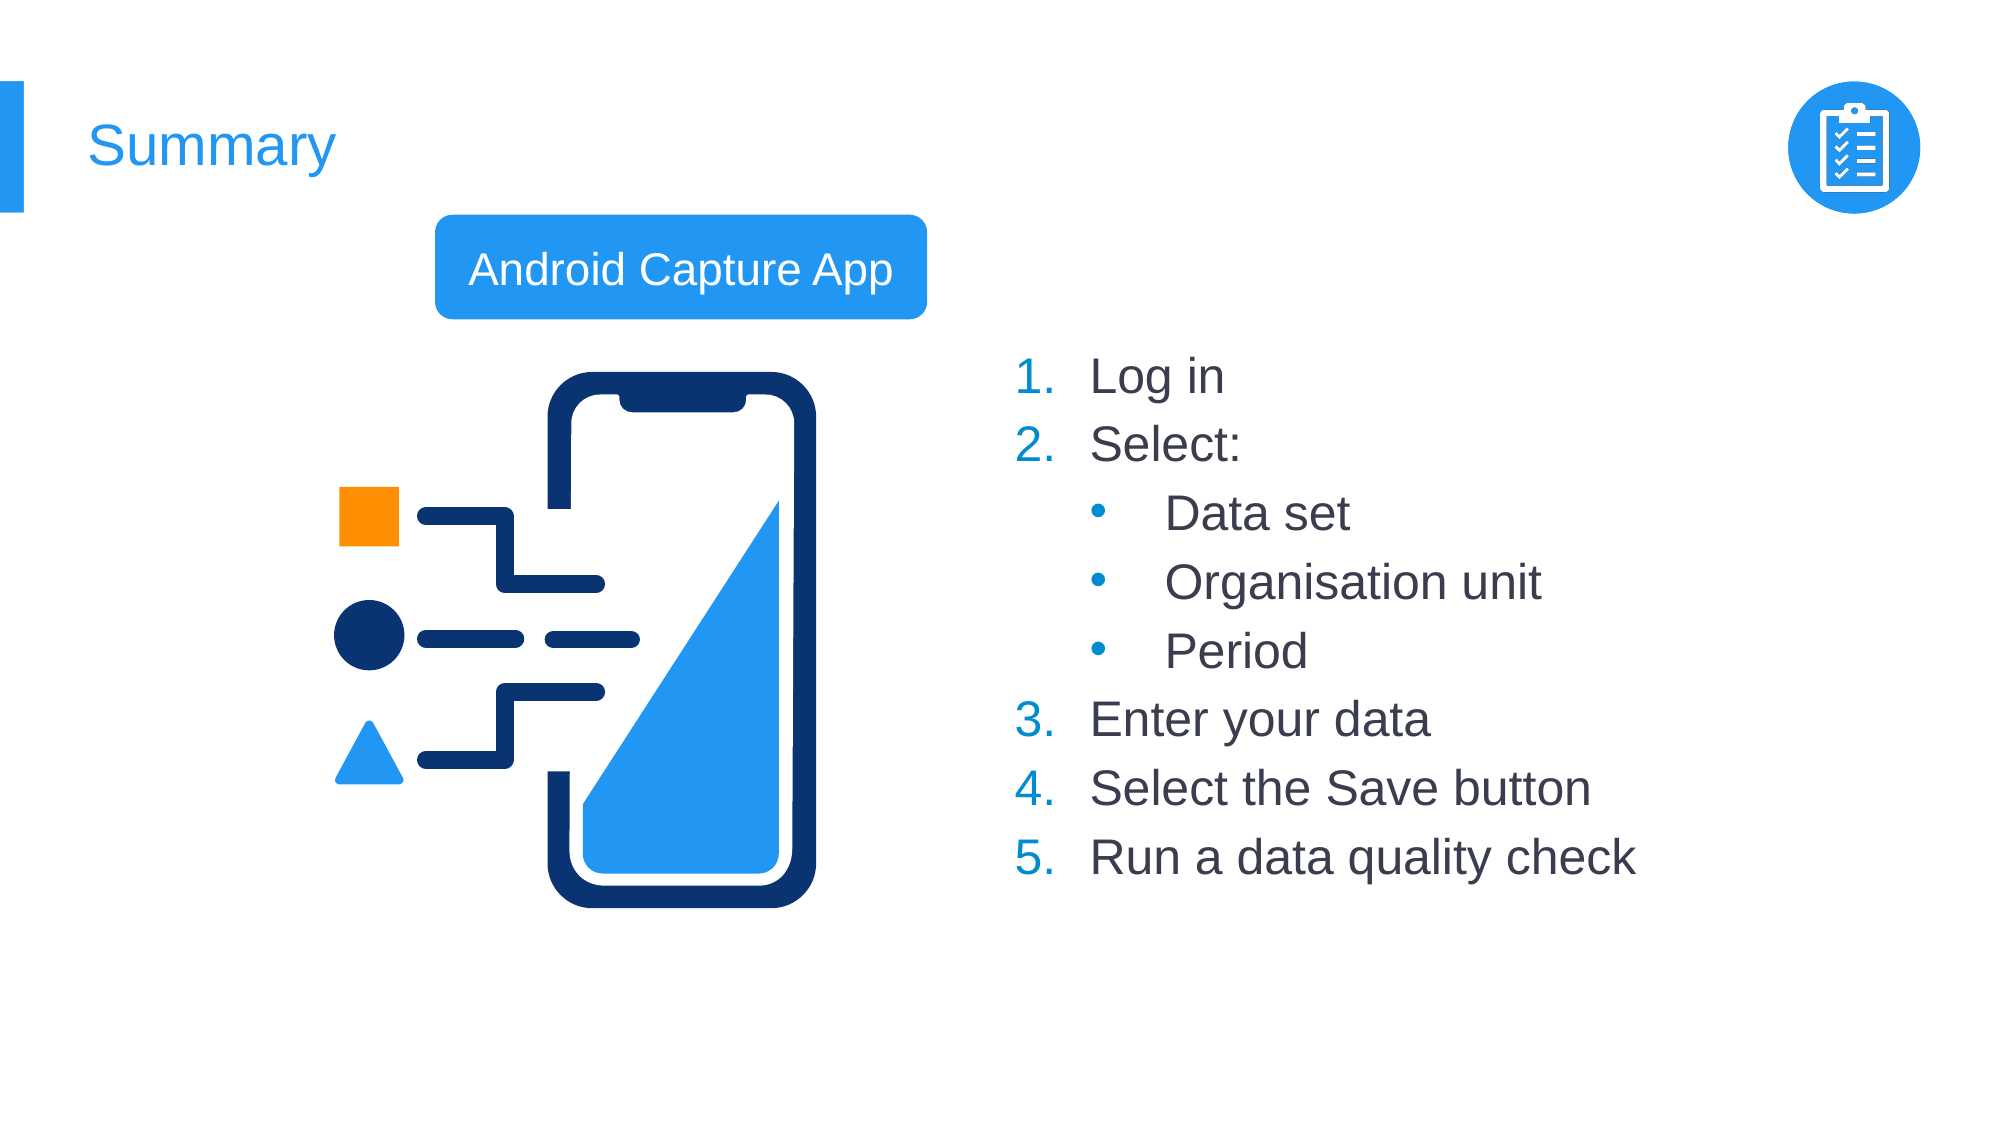

# Summary
Android Capture App
Log in
Select:
Data set
Organisation unit
Period
Enter your data
Select the Save button
Run a data quality check